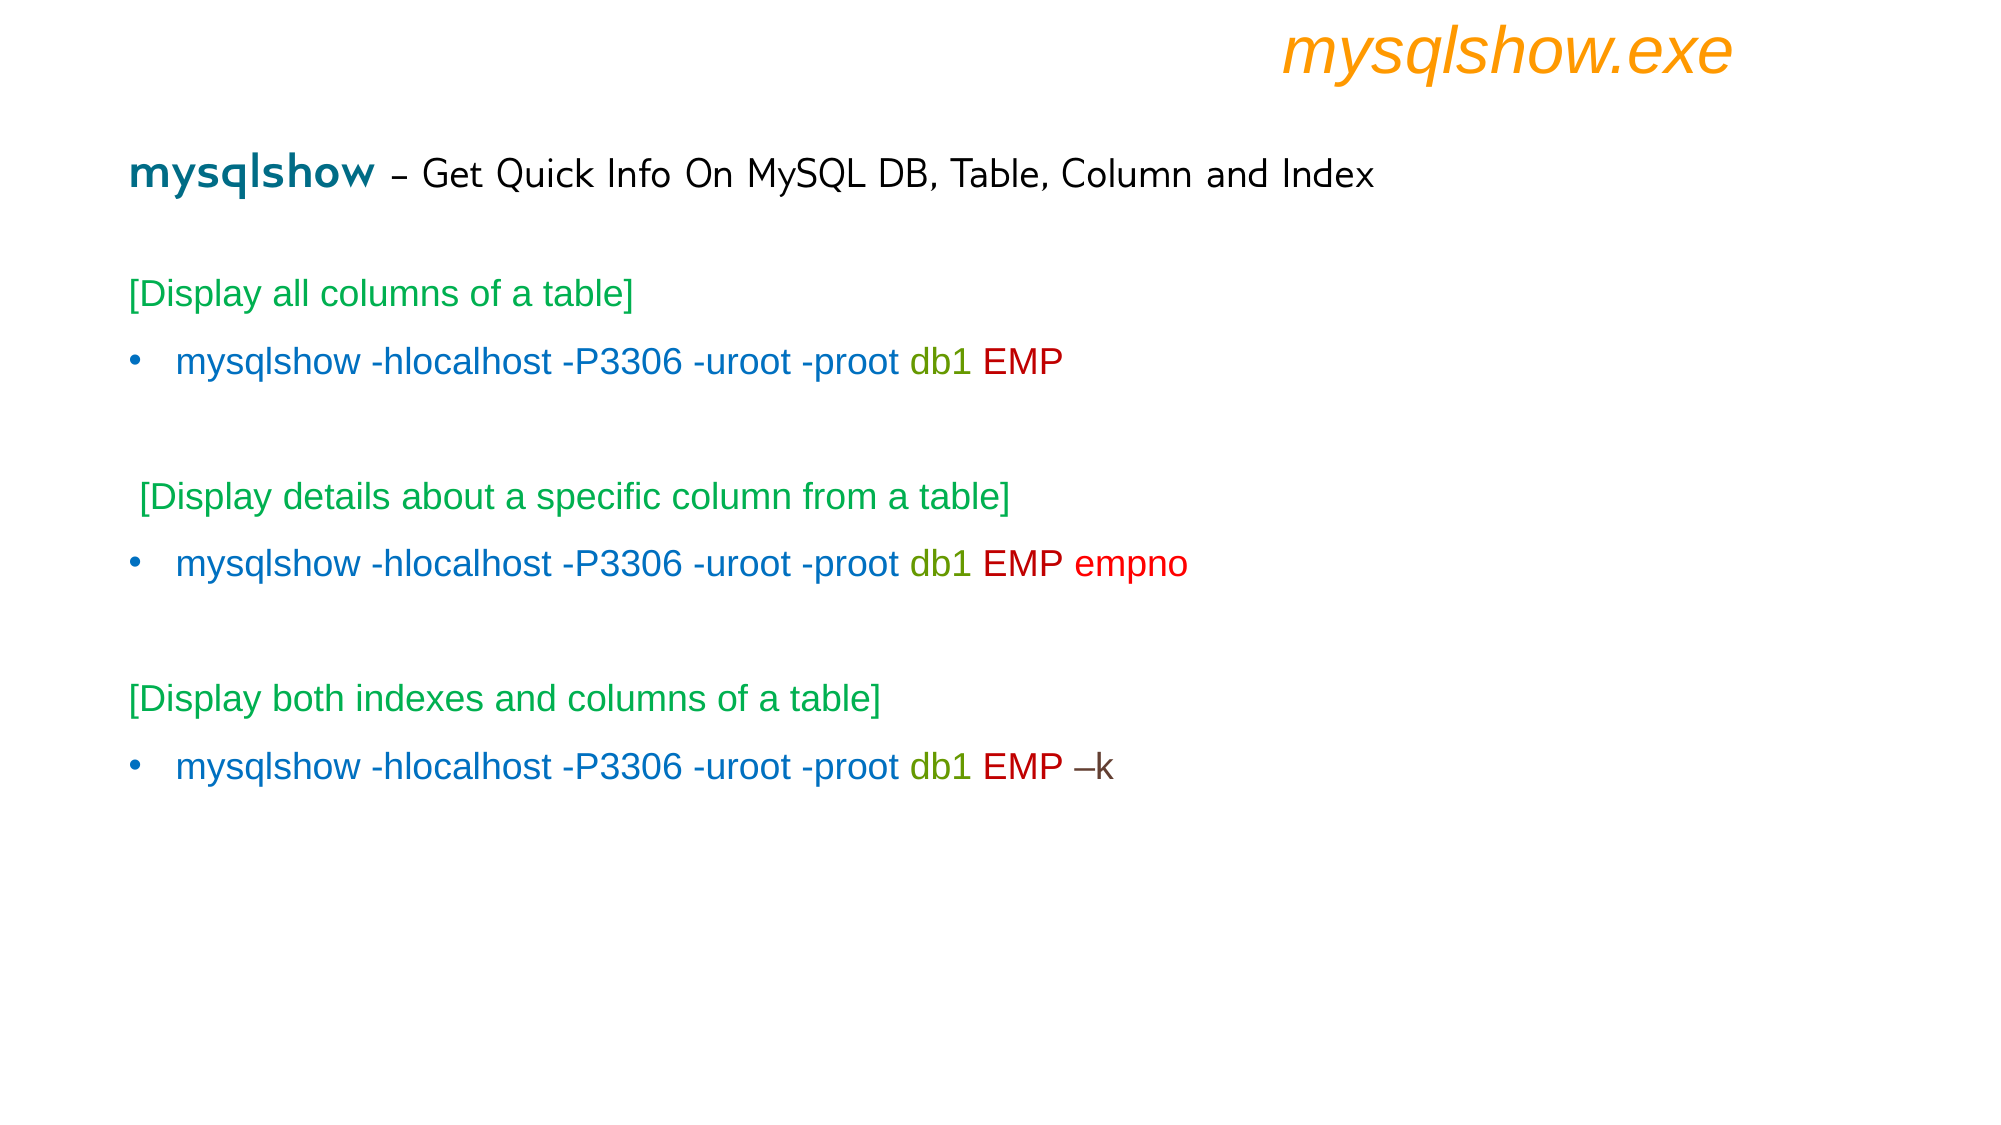

mysqlshow.exe
mysqlshow – Get Quick Info On MySQL DB, Table, Column and Index
[Display all columns of a table]
mysqlshow -hlocalhost -P3306 -uroot -proot db1 EMP

 [Display details about a specific column from a table]
mysqlshow -hlocalhost -P3306 -uroot -proot db1 EMP empno

[Display both indexes and columns of a table]
mysqlshow -hlocalhost -P3306 -uroot -proot db1 EMP –k